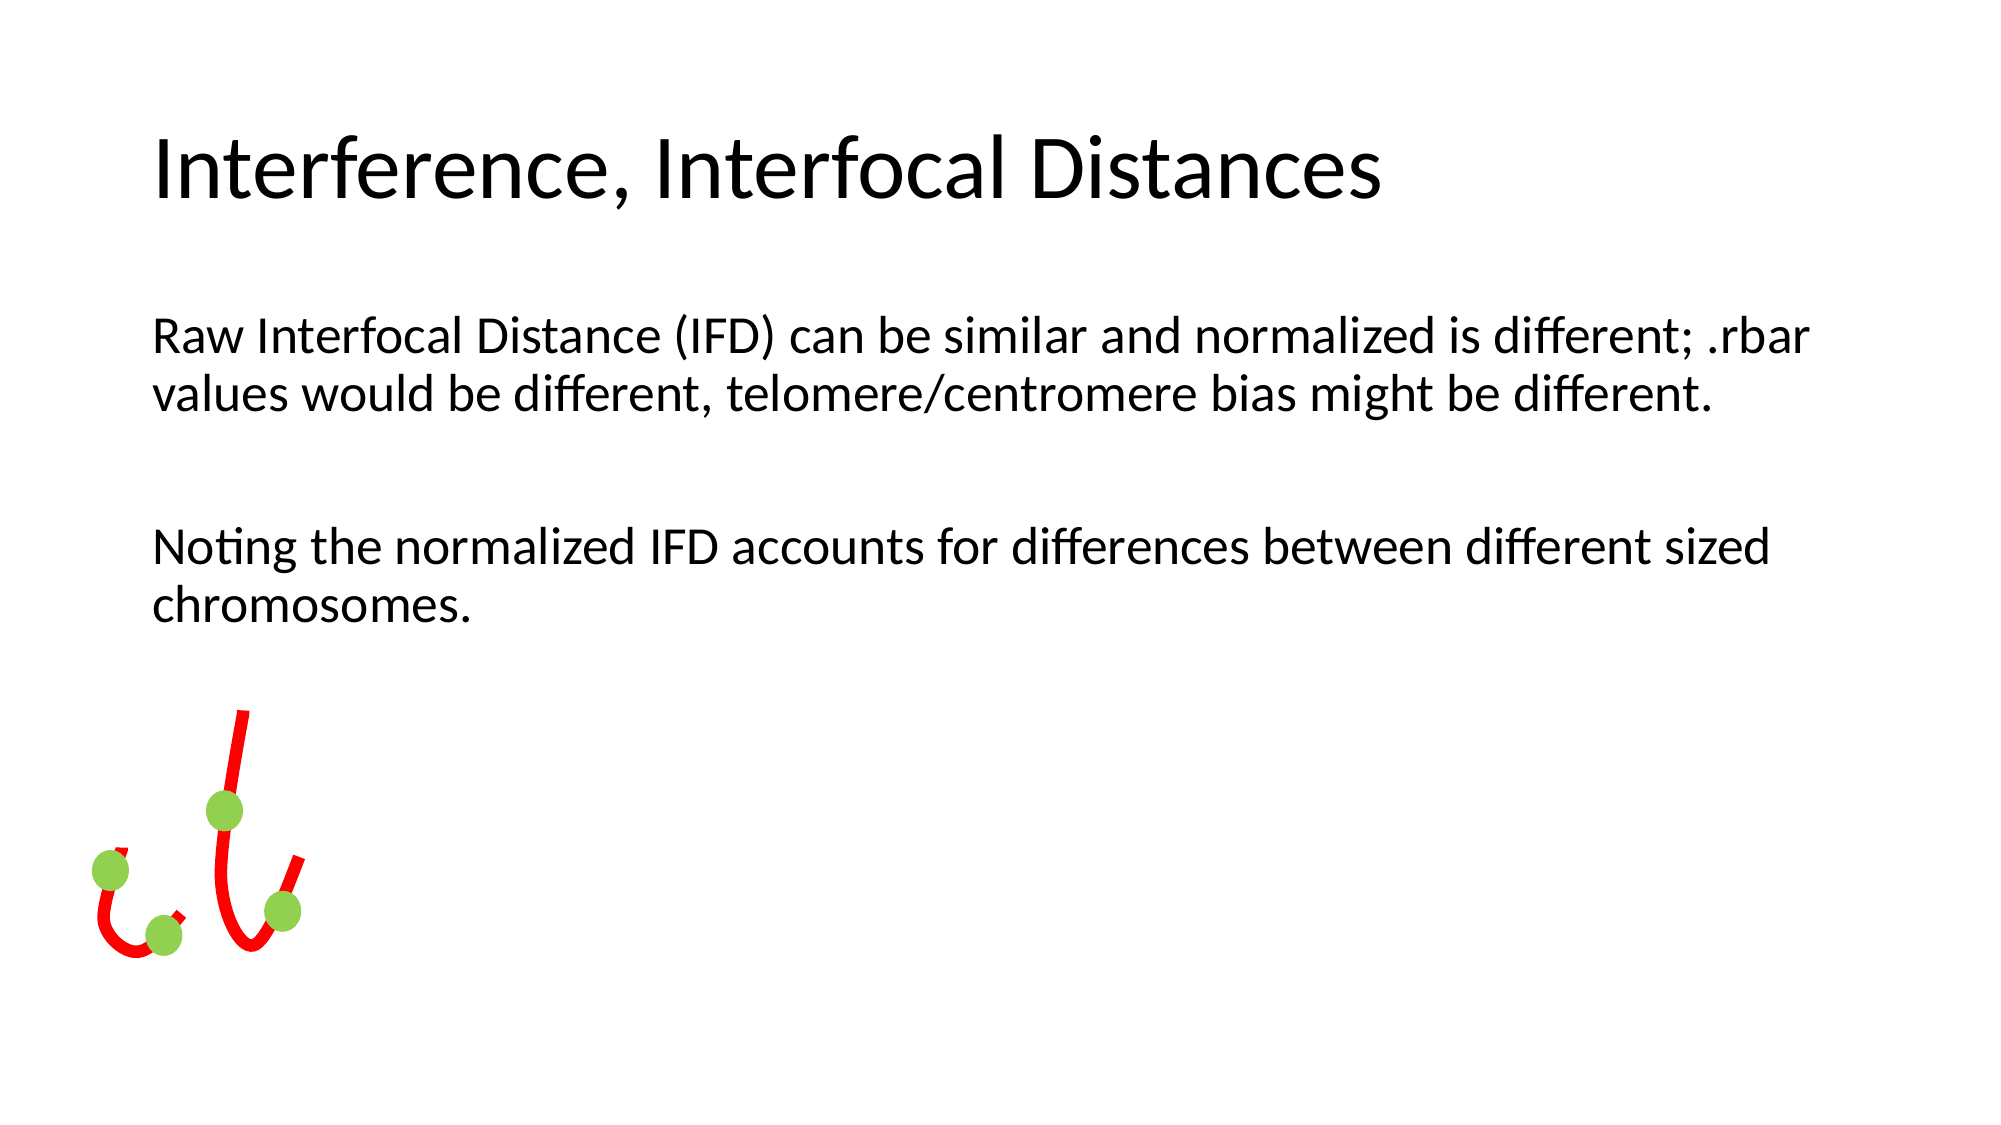

# Interference, Interfocal Distances
Raw Interfocal Distance (IFD) can be similar and normalized is different; .rbar values would be different, telomere/centromere bias might be different.

Noting the normalized IFD accounts for differences between different sized chromosomes.